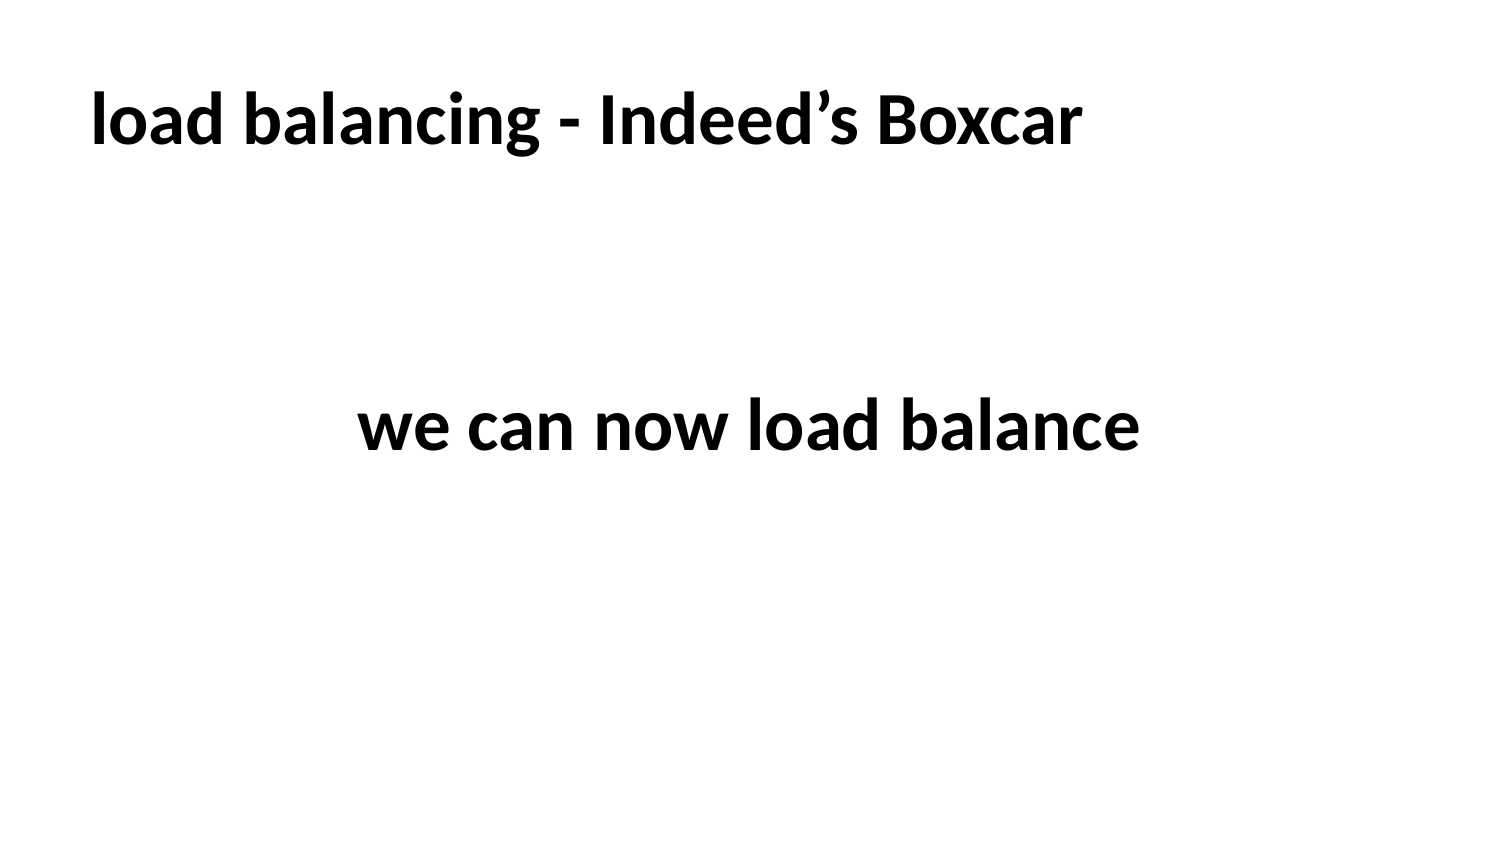

# load balancing - Indeed’s Boxcar
we can now load balance